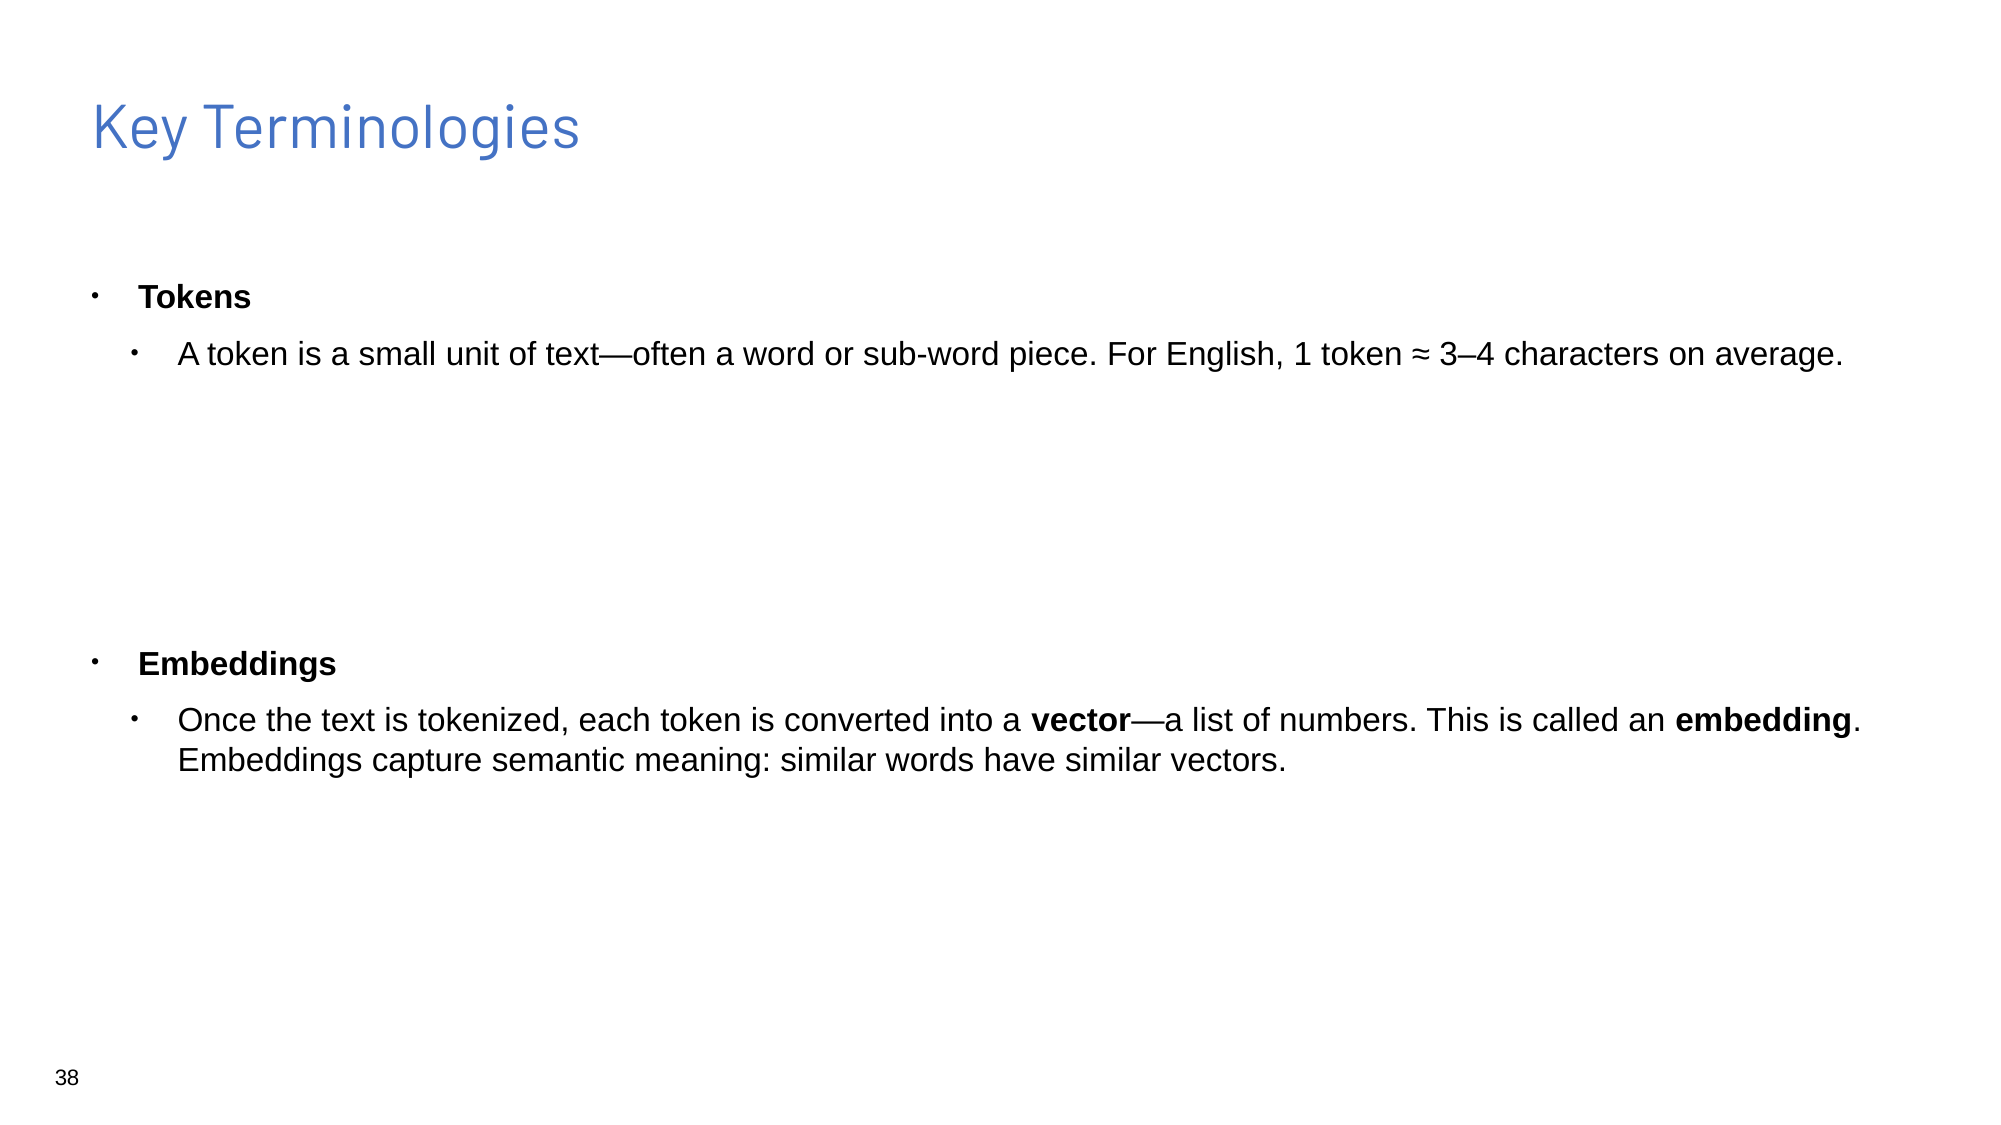

Key Terminologies

Tokens
A token is a small unit of text—often a word or sub-word piece. For English, 1 token ≈ 3–4 characters on average.

Embeddings
Once the text is tokenized, each token is converted into a vector—a list of numbers. This is called an embedding. Embeddings capture semantic meaning: similar words have similar vectors.